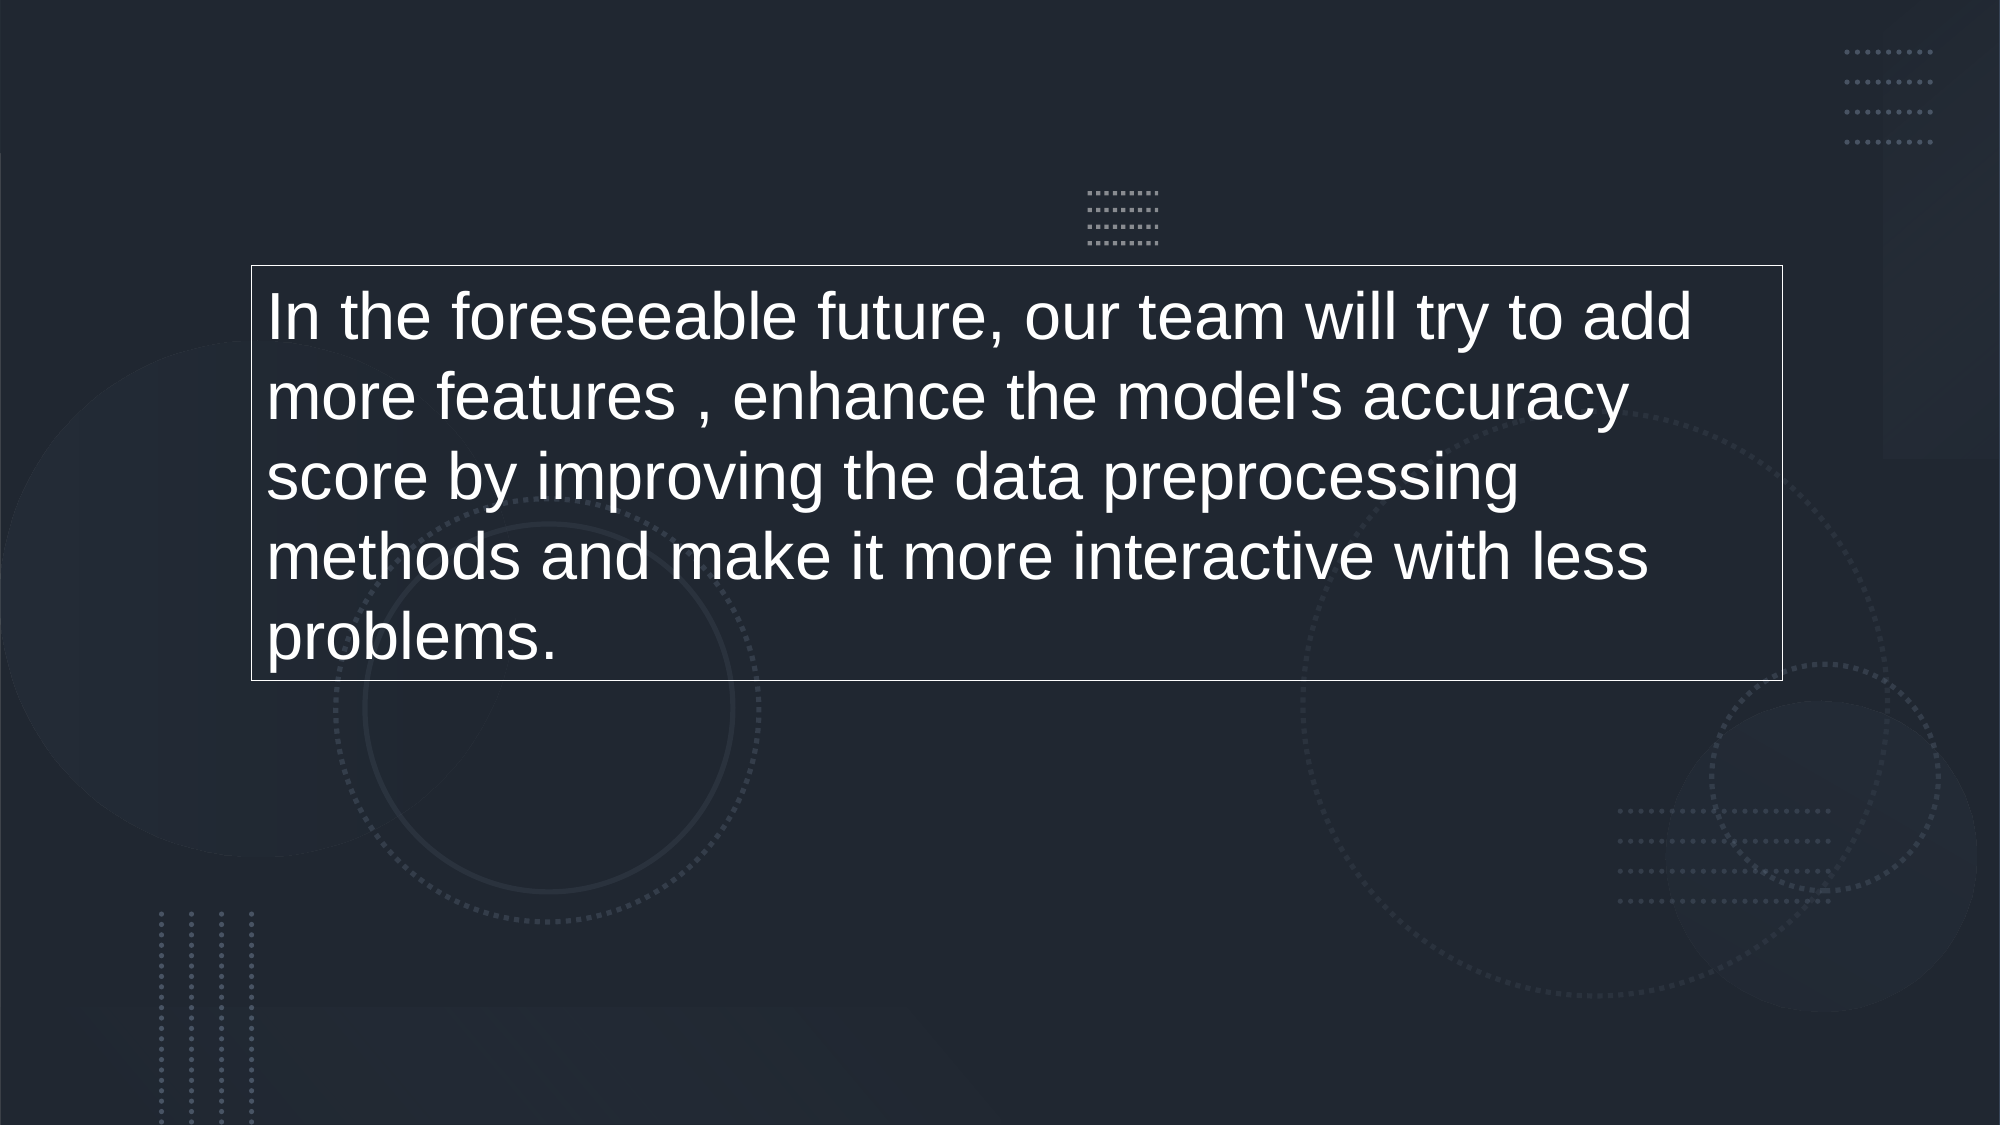

In the foreseeable future, our team will try to add more features , enhance the model's accuracy score by improving the data preprocessing methods and make it more interactive with less problems.